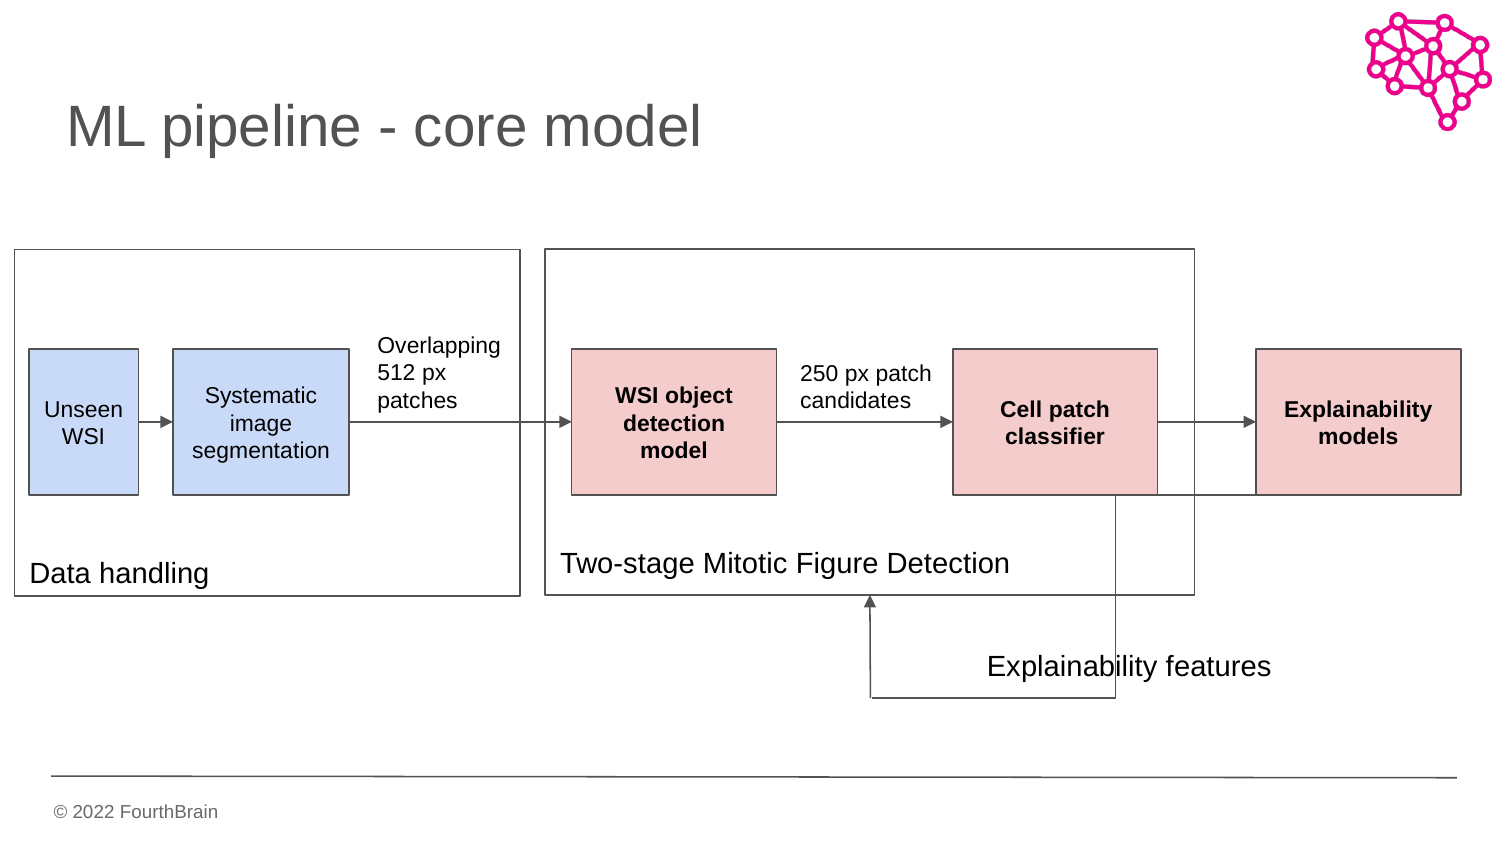

# ML pipeline - core model

Overlapping 512 px patches
250 px patch candidates
Unseen WSI
Systematic image segmentation
WSI object detection model
Cell patch classifier
Explainability models
Two-stage Mitotic Figure Detection
Data handling
Explainability features